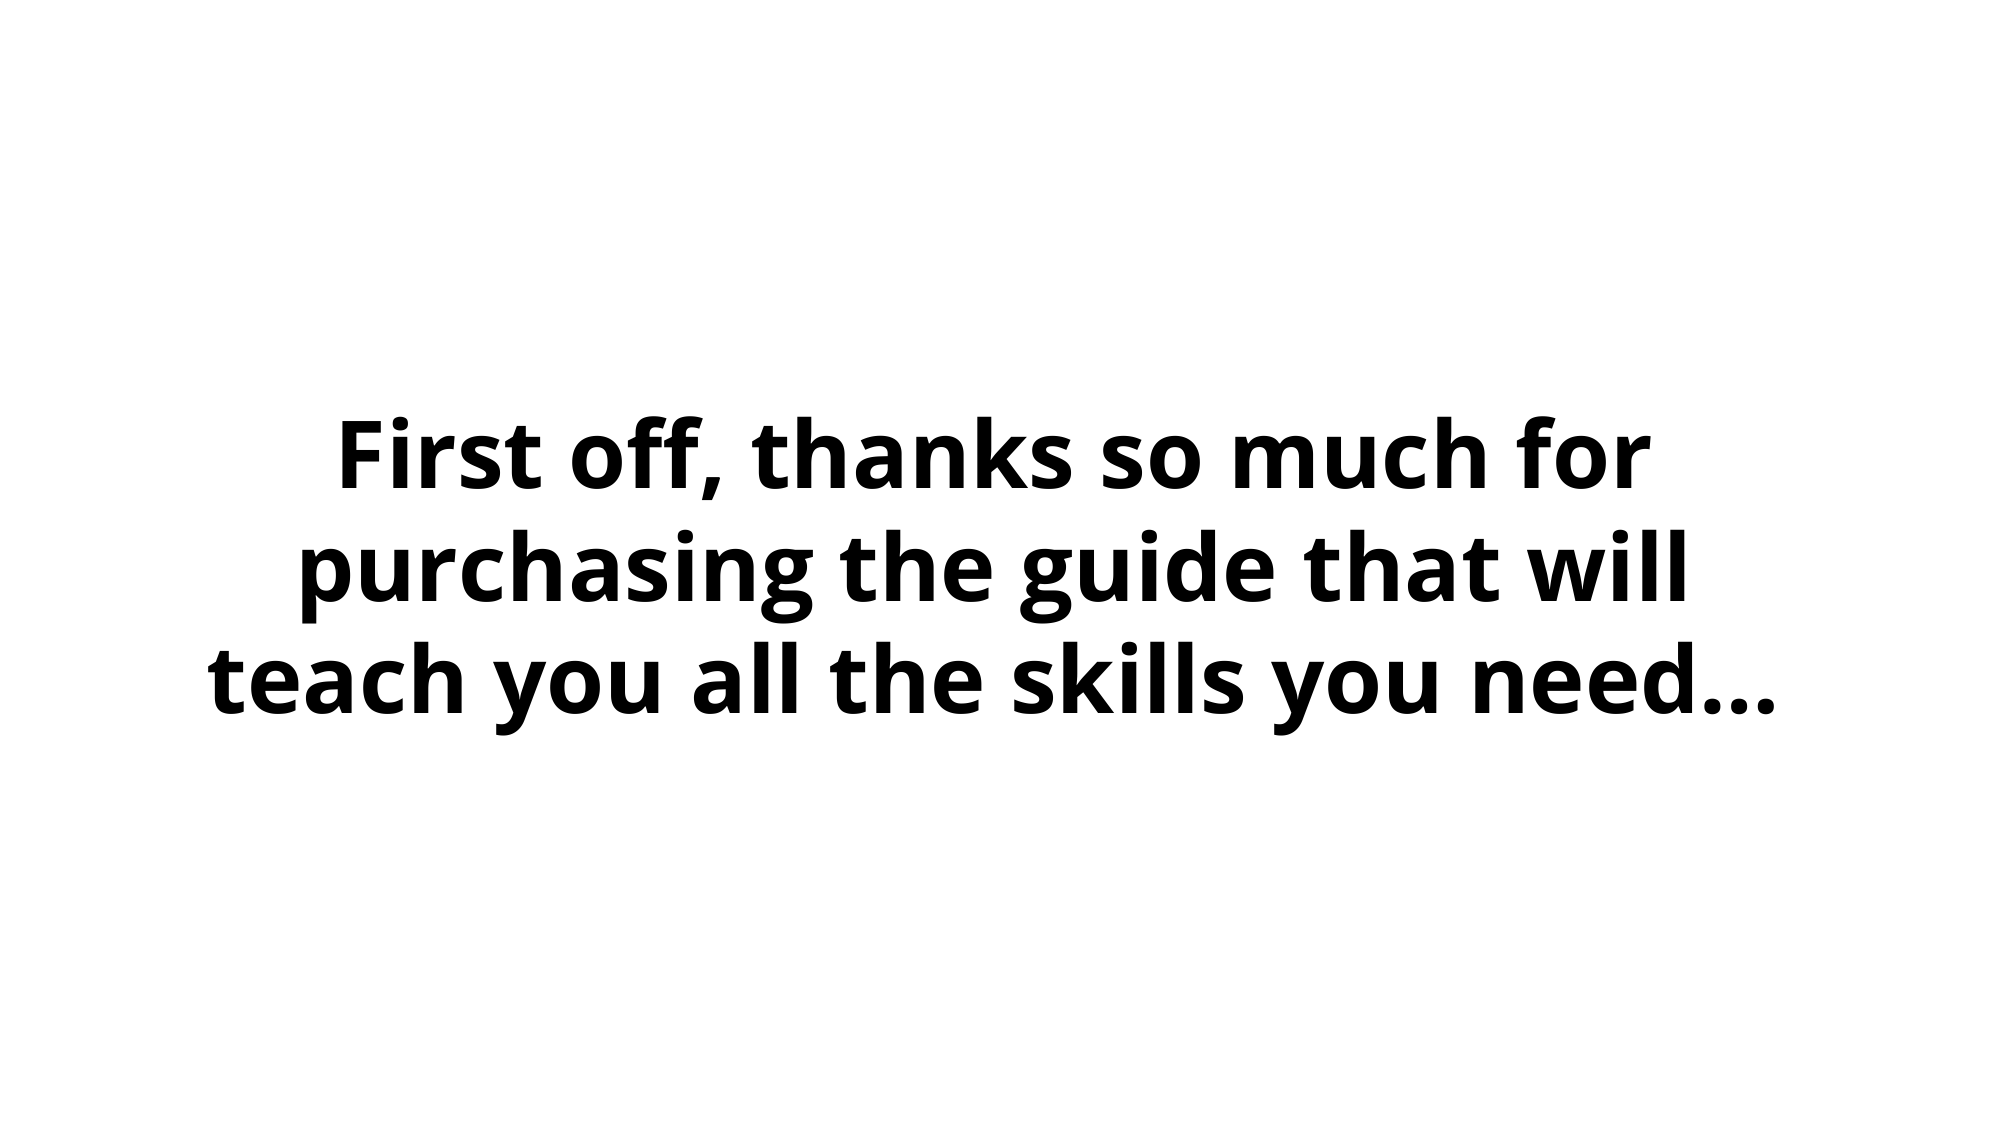

First off, thanks so much for purchasing the guide that will teach you all the skills you need…